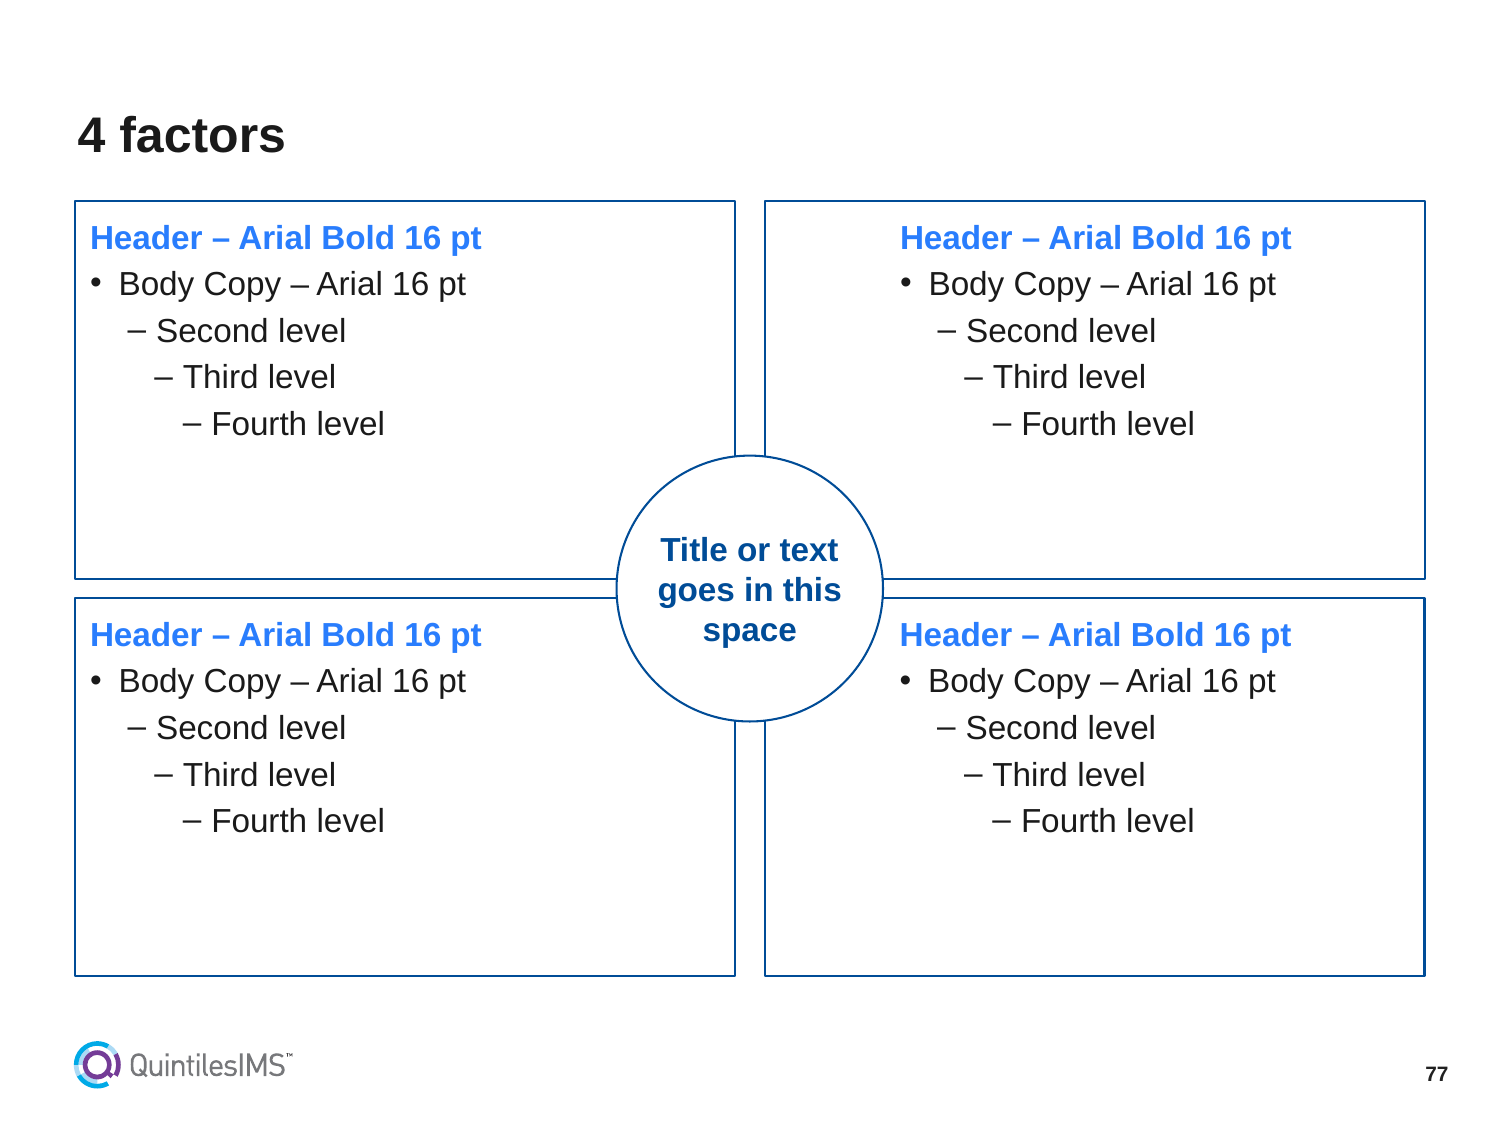

# 4 factors
Header – Arial Bold 16 pt
Body Copy – Arial 16 pt
Second level
Third level
Fourth level
Header – Arial Bold 16 pt
Body Copy – Arial 16 pt
Second level
Third level
Fourth level
Title or text goes in this space
Header – Arial Bold 16 pt
Body Copy – Arial 16 pt
Second level
Third level
Fourth level
Header – Arial Bold 16 pt
Body Copy – Arial 16 pt
Second level
Third level
Fourth level